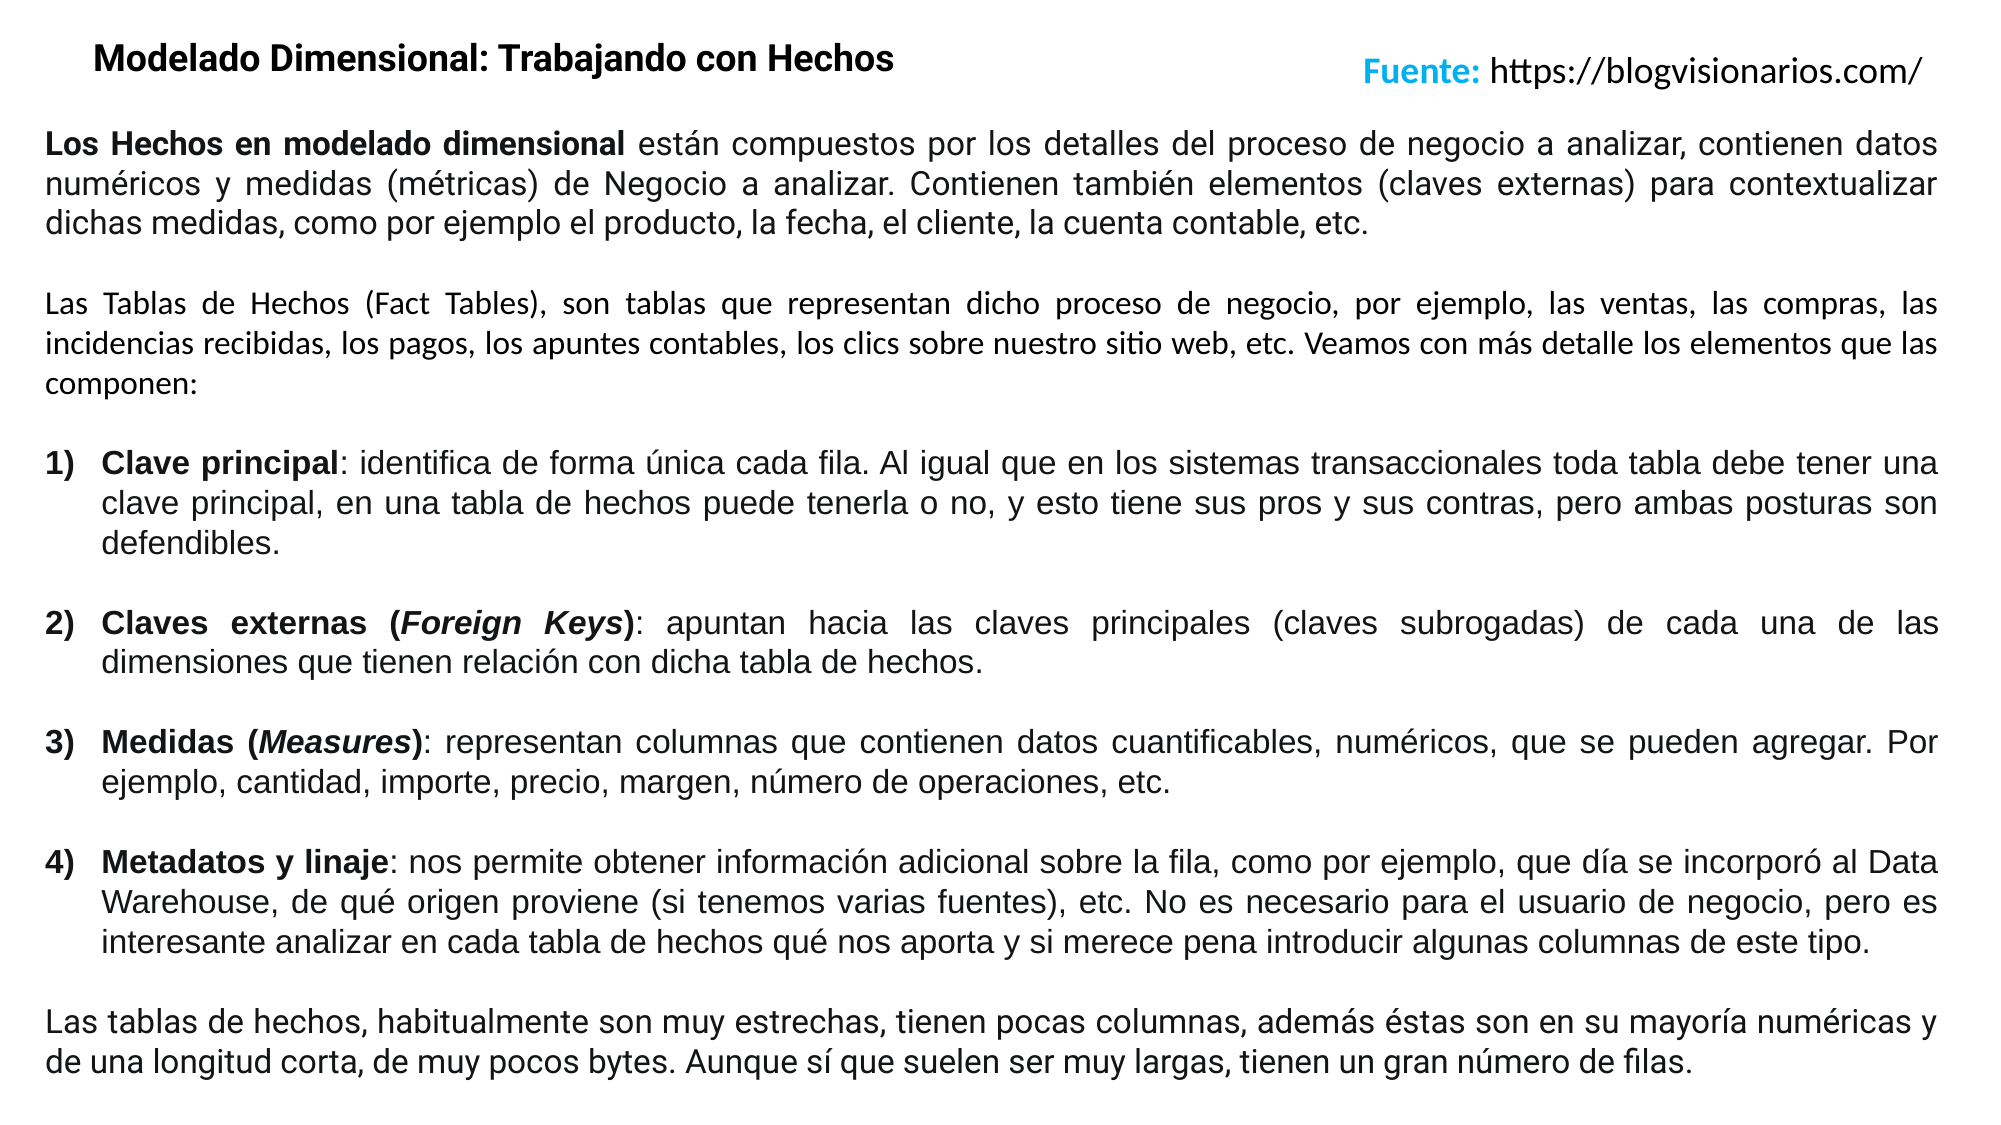

Modelado Dimensional: Trabajando con Hechos
Fuente: https://blogvisionarios.com/
Los Hechos en modelado dimensional están compuestos por los detalles del proceso de negocio a analizar, contienen datos numéricos y medidas (métricas) de Negocio a analizar. Contienen también elementos (claves externas) para contextualizar dichas medidas, como por ejemplo el producto, la fecha, el cliente, la cuenta contable, etc.

Las Tablas de Hechos (Fact Tables), son tablas que representan dicho proceso de negocio, por ejemplo, las ventas, las compras, las incidencias recibidas, los pagos, los apuntes contables, los clics sobre nuestro sitio web, etc. Veamos con más detalle los elementos que las componen:

Clave principal: identifica de forma única cada fila. Al igual que en los sistemas transaccionales toda tabla debe tener una clave principal, en una tabla de hechos puede tenerla o no, y esto tiene sus pros y sus contras, pero ambas posturas son defendibles.

Claves externas (Foreign Keys): apuntan hacia las claves principales (claves subrogadas) de cada una de las dimensiones que tienen relación con dicha tabla de hechos.

Medidas (Measures): representan columnas que contienen datos cuantificables, numéricos, que se pueden agregar. Por ejemplo, cantidad, importe, precio, margen, número de operaciones, etc.

Metadatos y linaje: nos permite obtener información adicional sobre la fila, como por ejemplo, que día se incorporó al Data Warehouse, de qué origen proviene (si tenemos varias fuentes), etc. No es necesario para el usuario de negocio, pero es interesante analizar en cada tabla de hechos qué nos aporta y si merece pena introducir algunas columnas de este tipo.

Las tablas de hechos, habitualmente son muy estrechas, tienen pocas columnas, además éstas son en su mayoría numéricas y de una longitud corta, de muy pocos bytes. Aunque sí que suelen ser muy largas, tienen un gran número de filas.